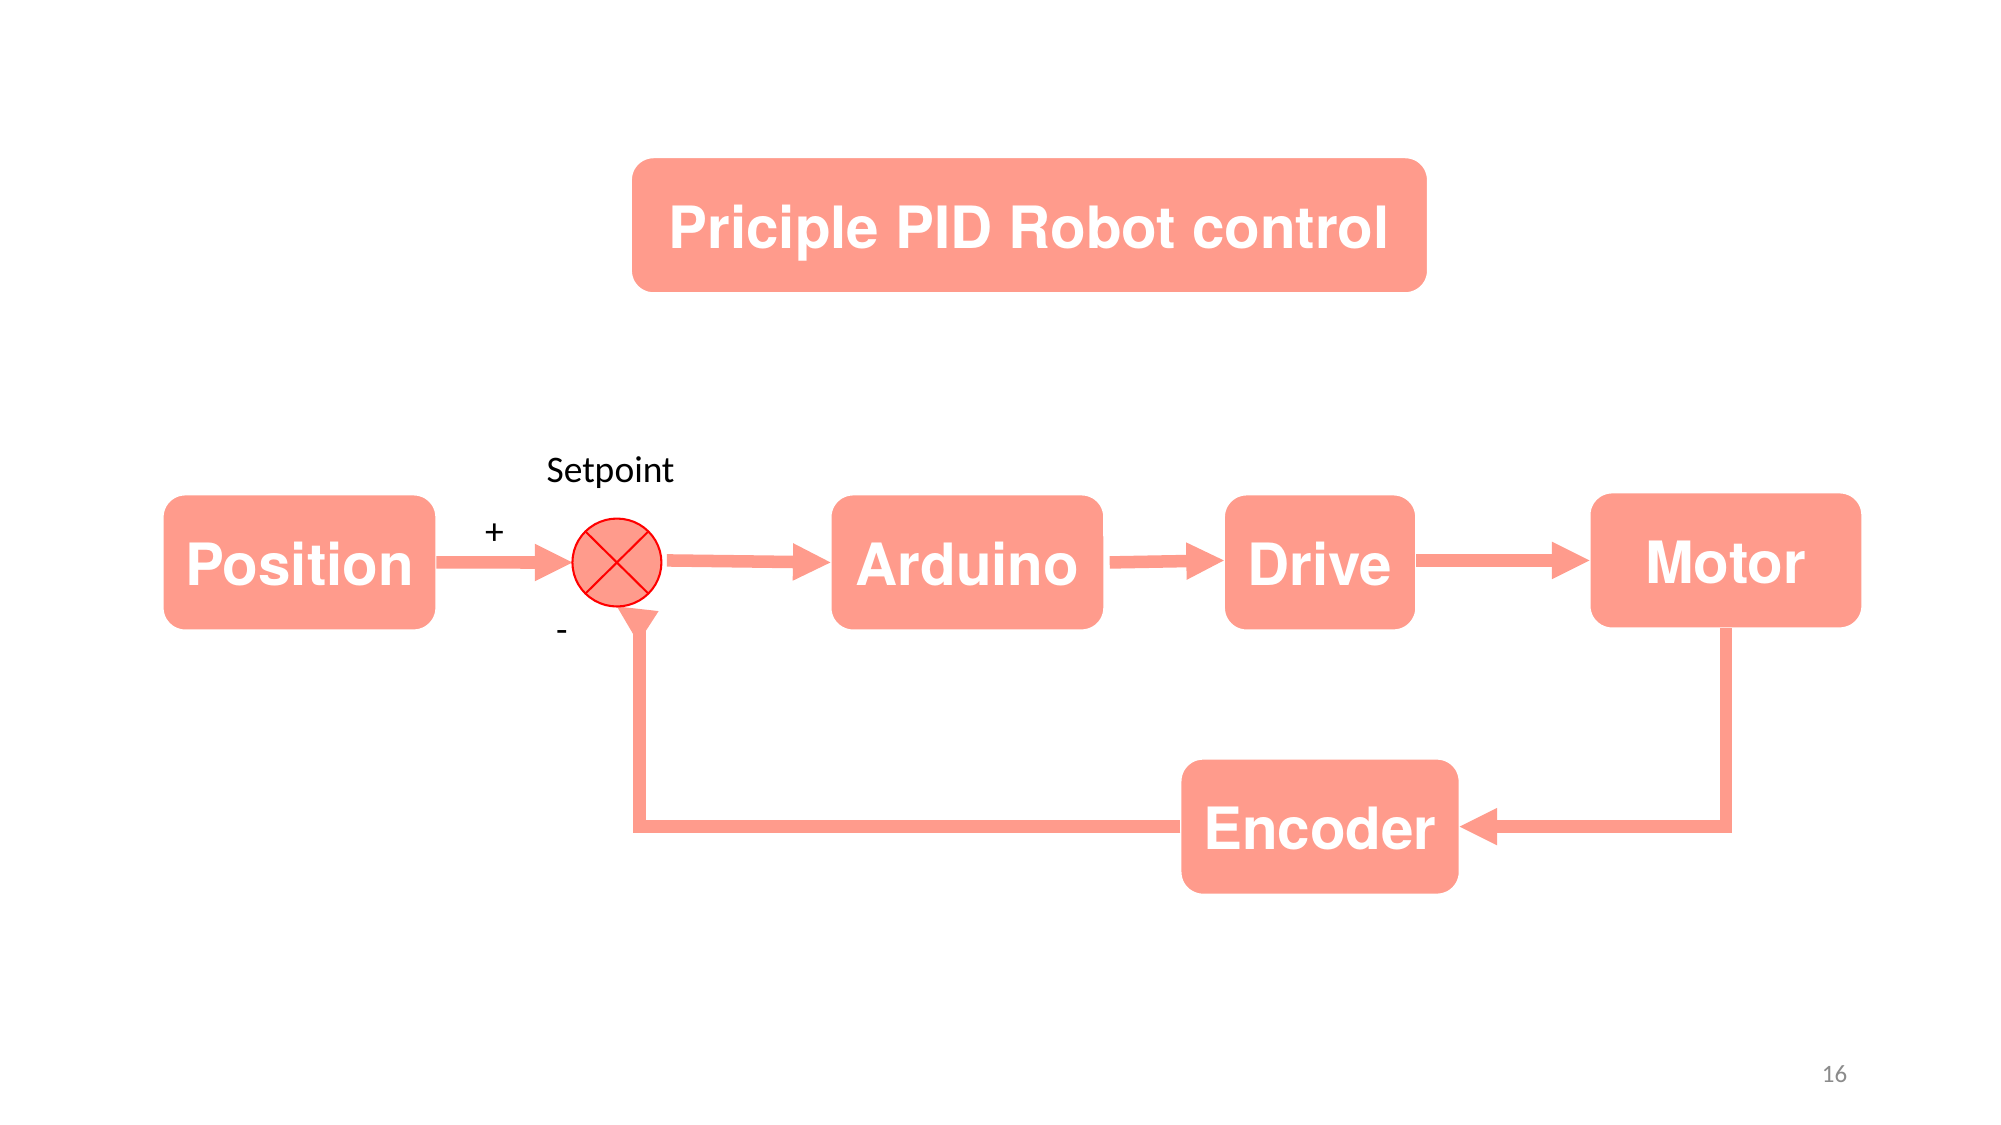

Priciple PID Robot control
Setpoint
Motor
Position
Arduino
Drive
+

-
Encoder
16